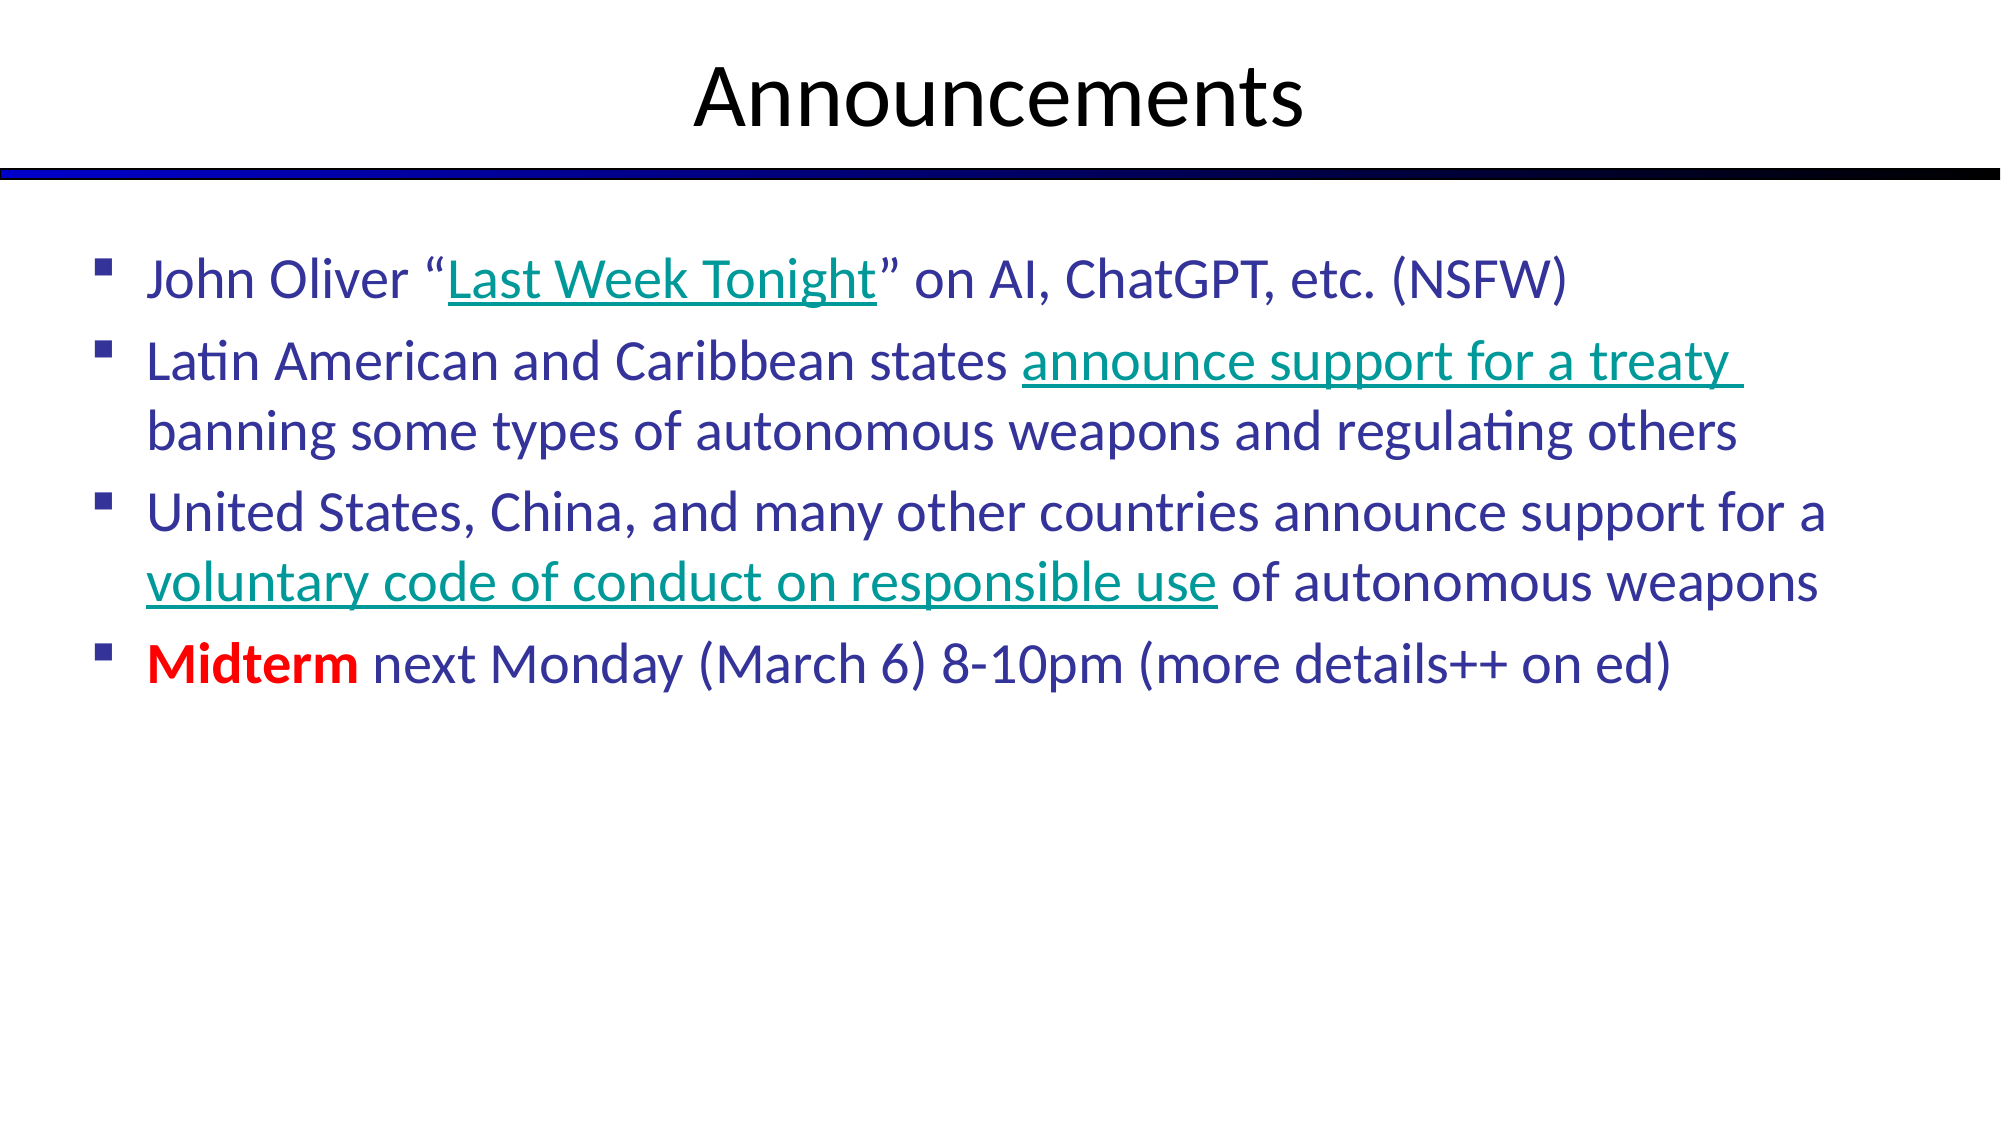

# Announcements
John Oliver “Last Week Tonight” on AI, ChatGPT, etc. (NSFW)
Latin American and Caribbean states announce support for a treaty banning some types of autonomous weapons and regulating others
United States, China, and many other countries announce support for a voluntary code of conduct on responsible use of autonomous weapons
Midterm next Monday (March 6) 8-10pm (more details++ on ed)